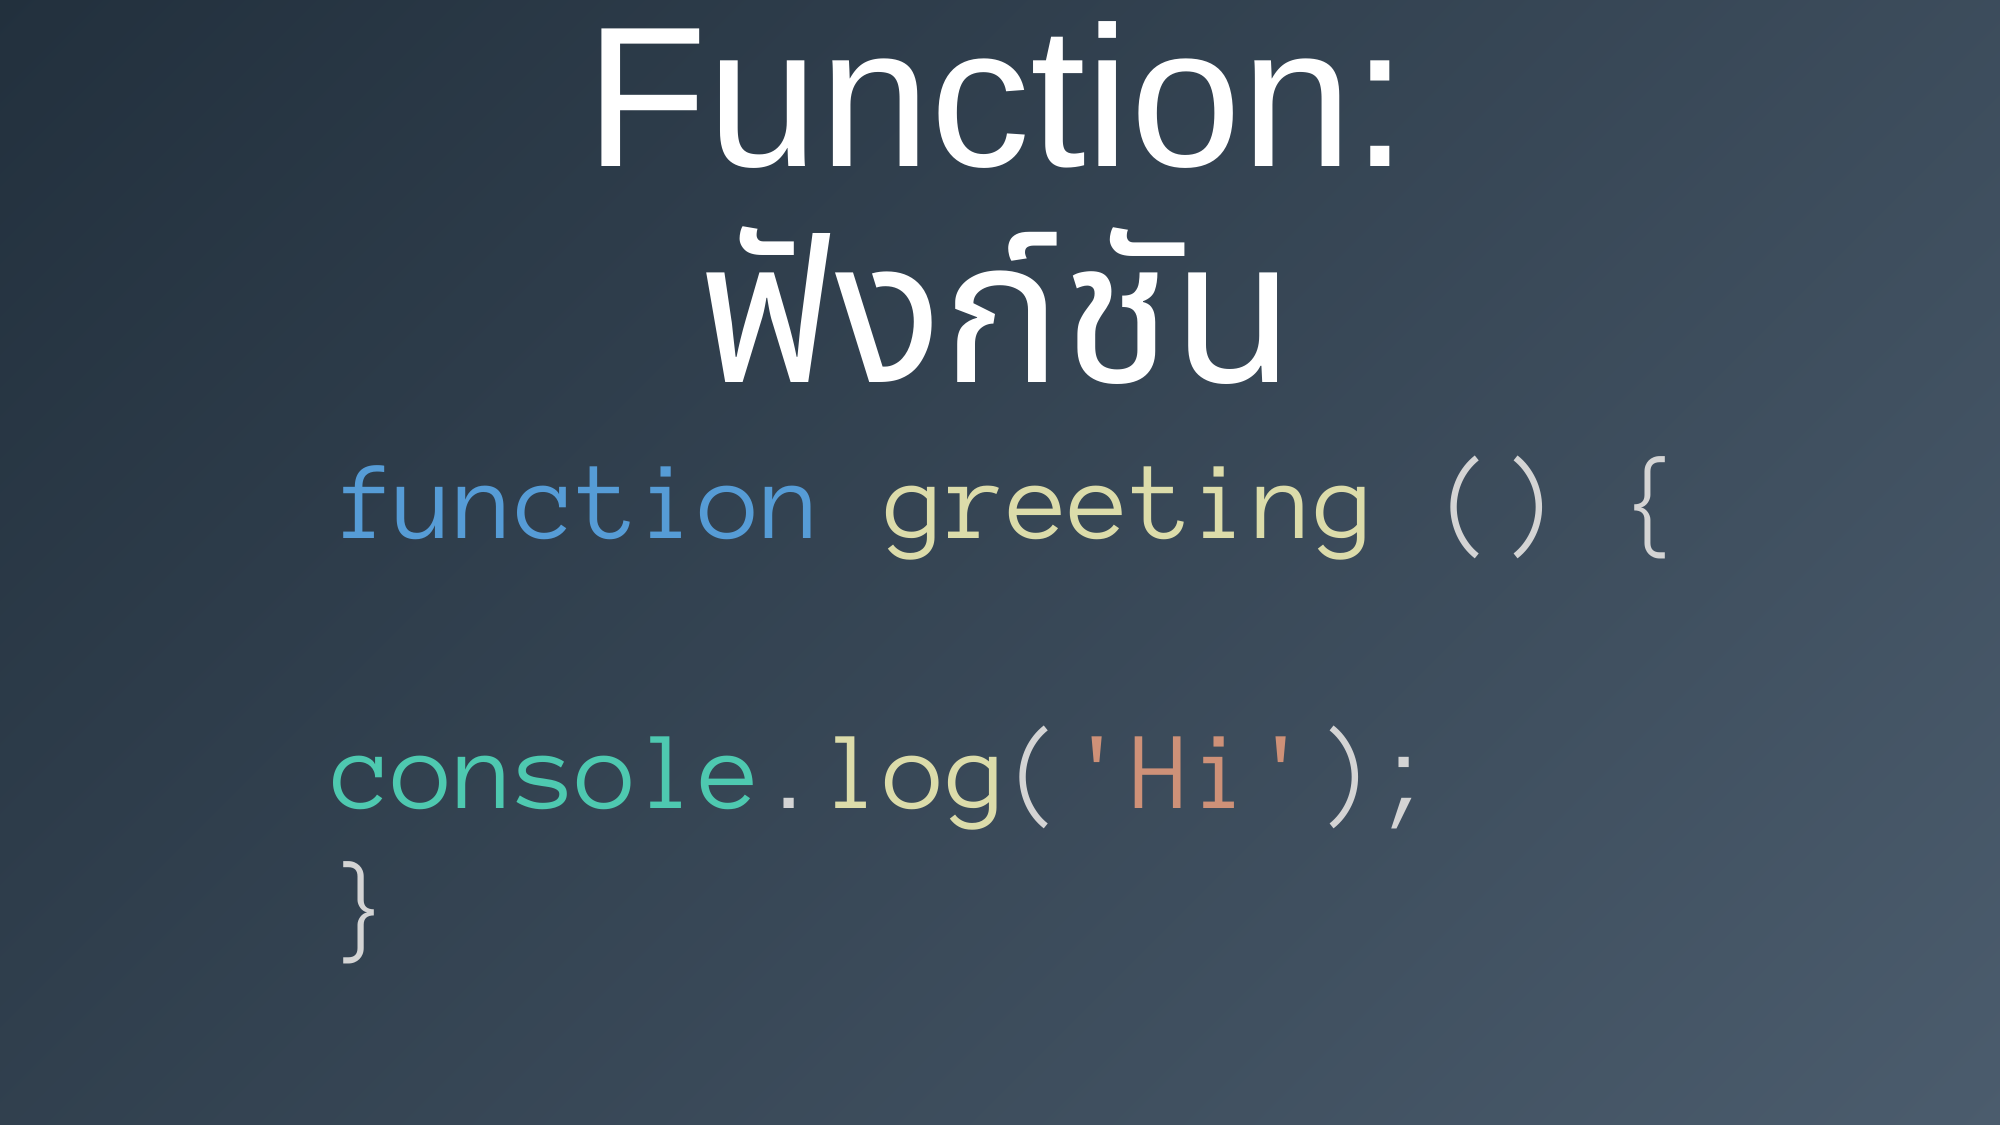

Function: ฟังก์ชัน
function greeting () {
          console.log('Hi');
}